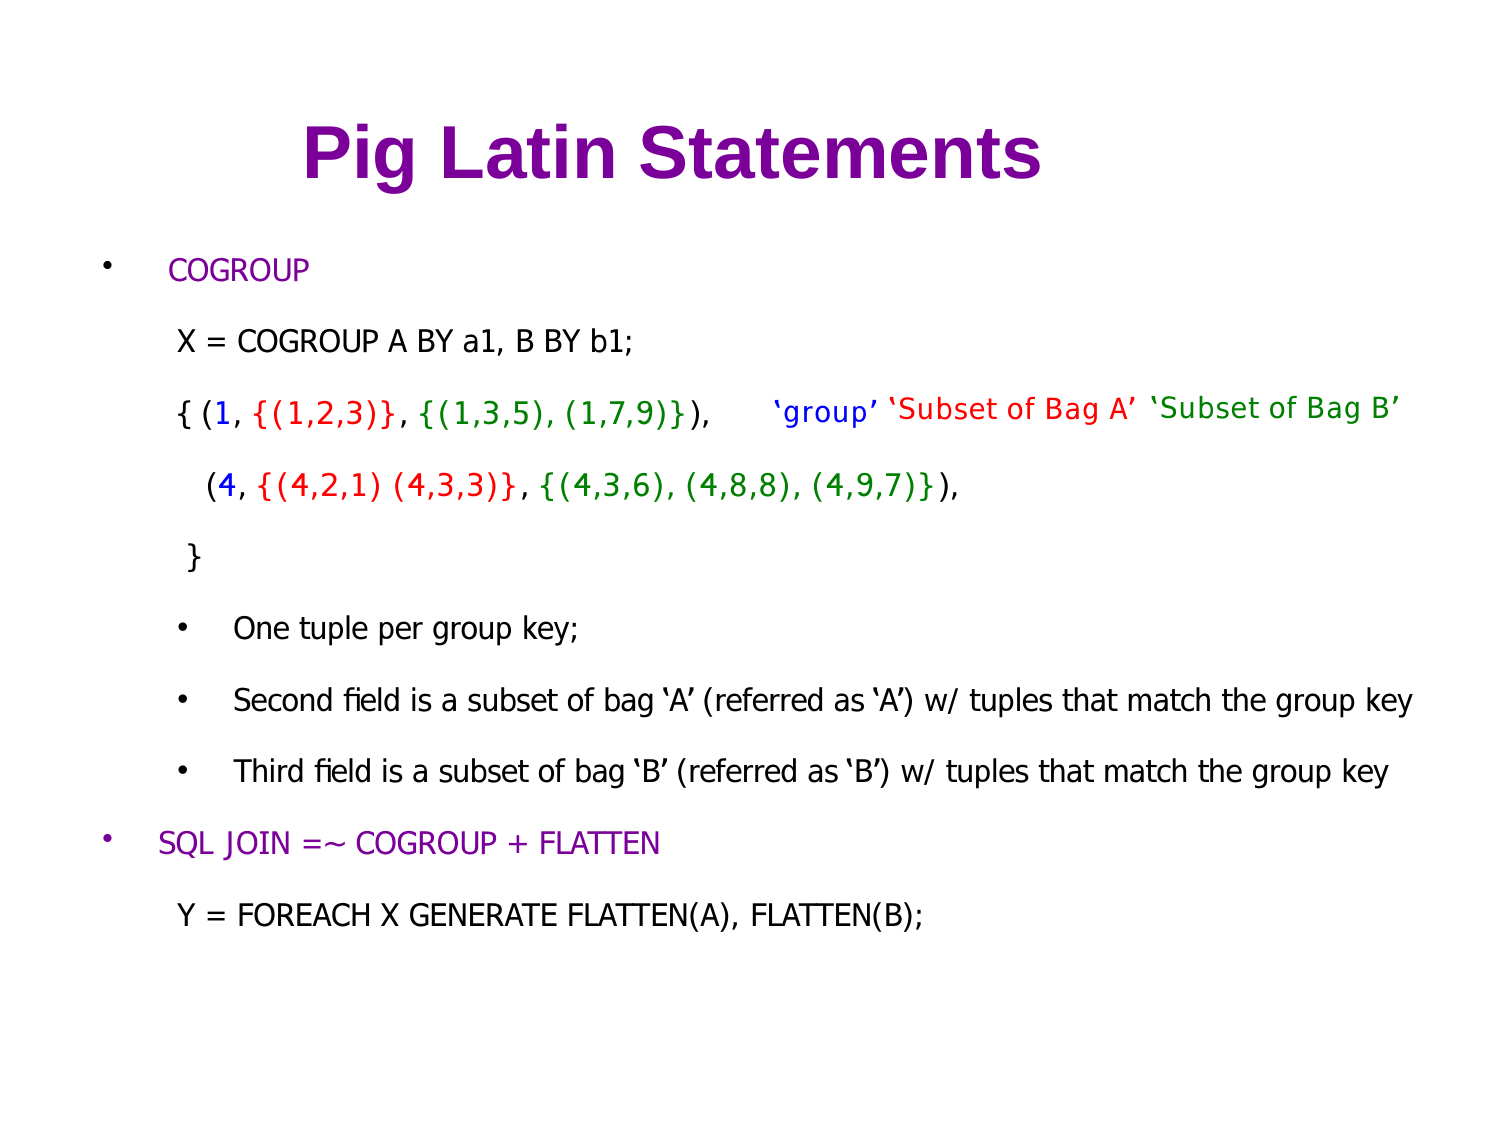

Pig Latin Statements
 COGROUP
X = COGROUP A BY a1, B BY b1;
{ (1, {(1,2,3)}, {(1,3,5), (1,7,9)}),
   (4, {(4,2,1) (4,3,3)}, {(4,3,6), (4,8,8), (4,9,7)}),
 }
One tuple per group key;
Second field is a subset of bag ‘A’ (referred as ‘A’) w/ tuples that match the group key
Third field is a subset of bag ‘B’ (referred as ‘B’) w/ tuples that match the group key
SQL JOIN =~ COGROUP + FLATTEN
Y = FOREACH X GENERATE FLATTEN(A), FLATTEN(B);

‘Subset of Bag A’
‘Subset of Bag B’
‘group’